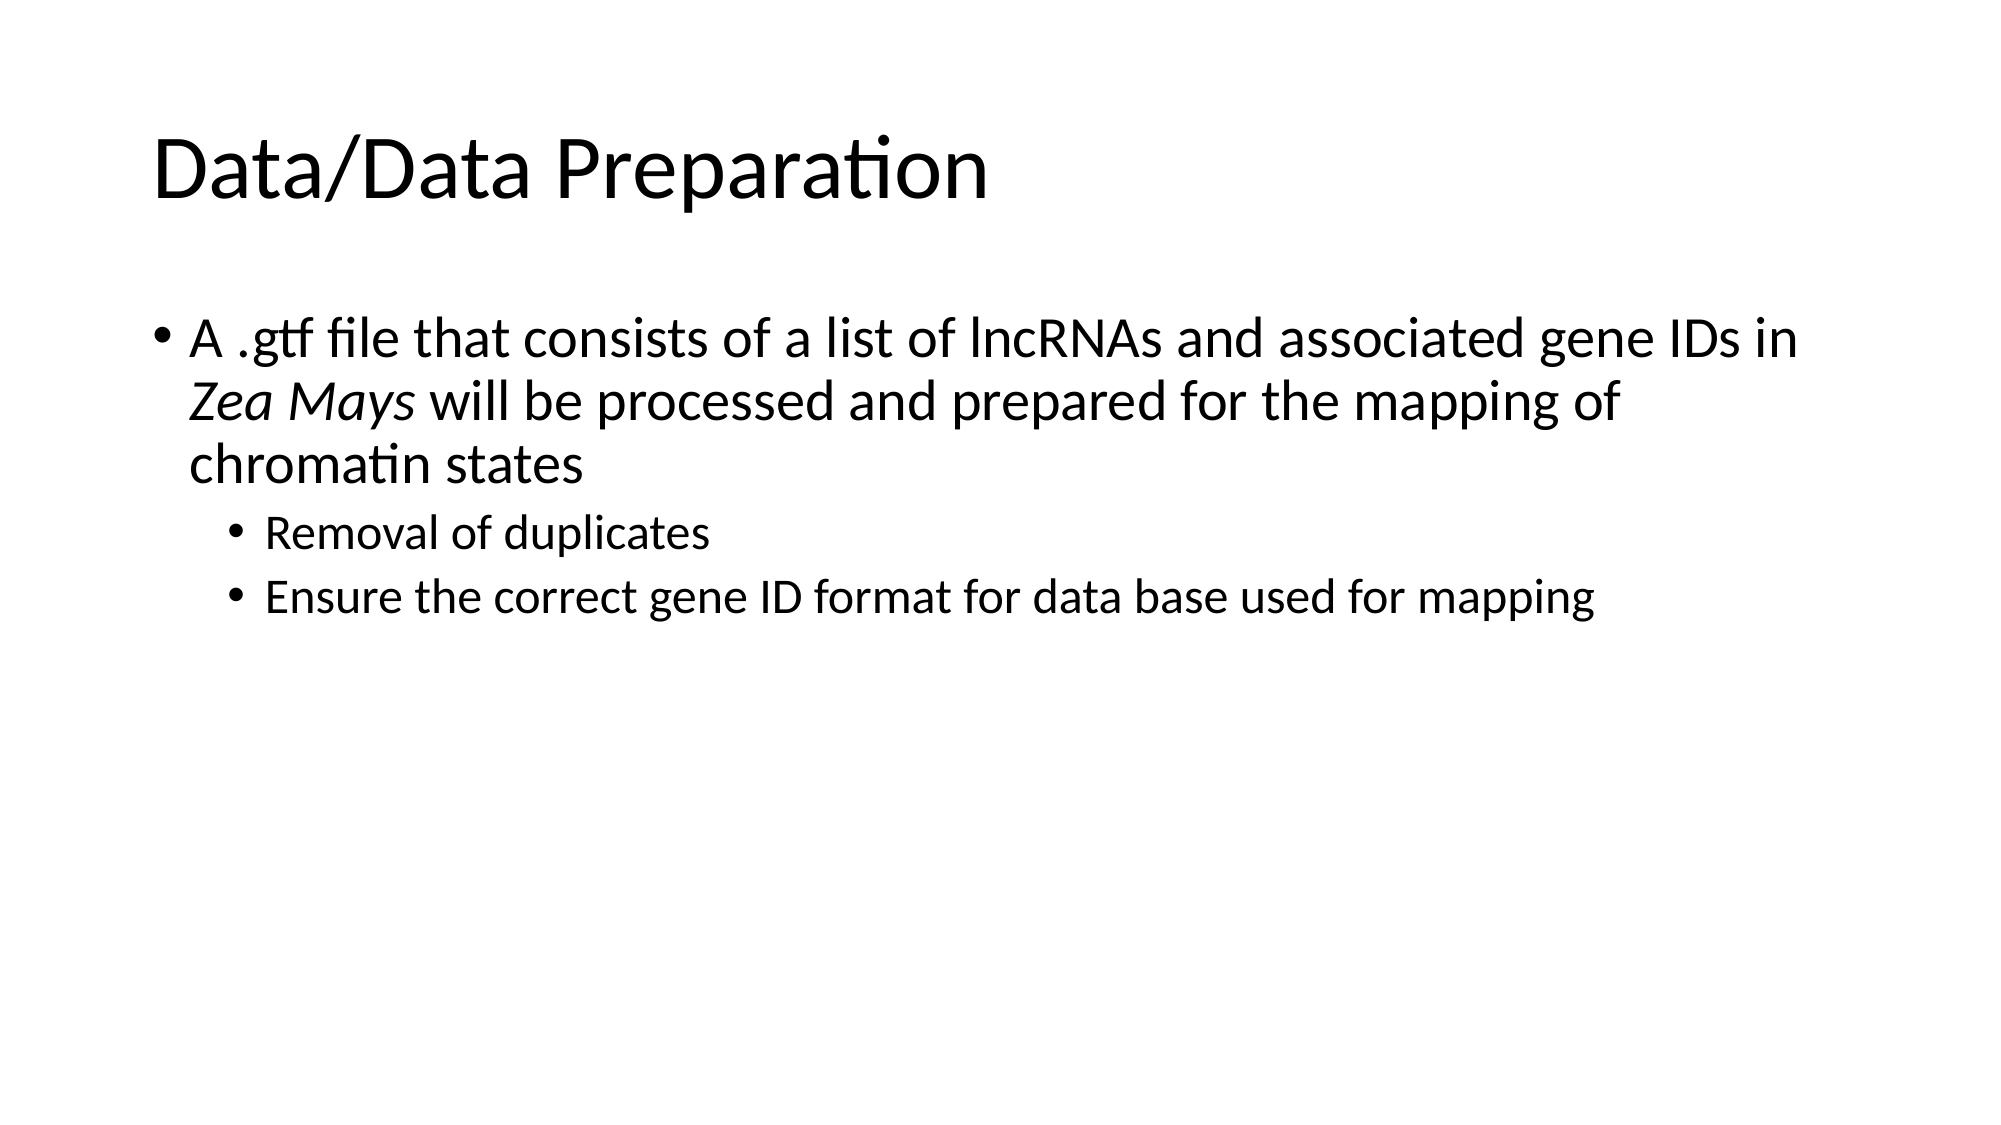

# Data/Data Preparation
A .gtf file that consists of a list of lncRNAs and associated gene IDs in Zea Mays will be processed and prepared for the mapping of chromatin states
Removal of duplicates
Ensure the correct gene ID format for data base used for mapping